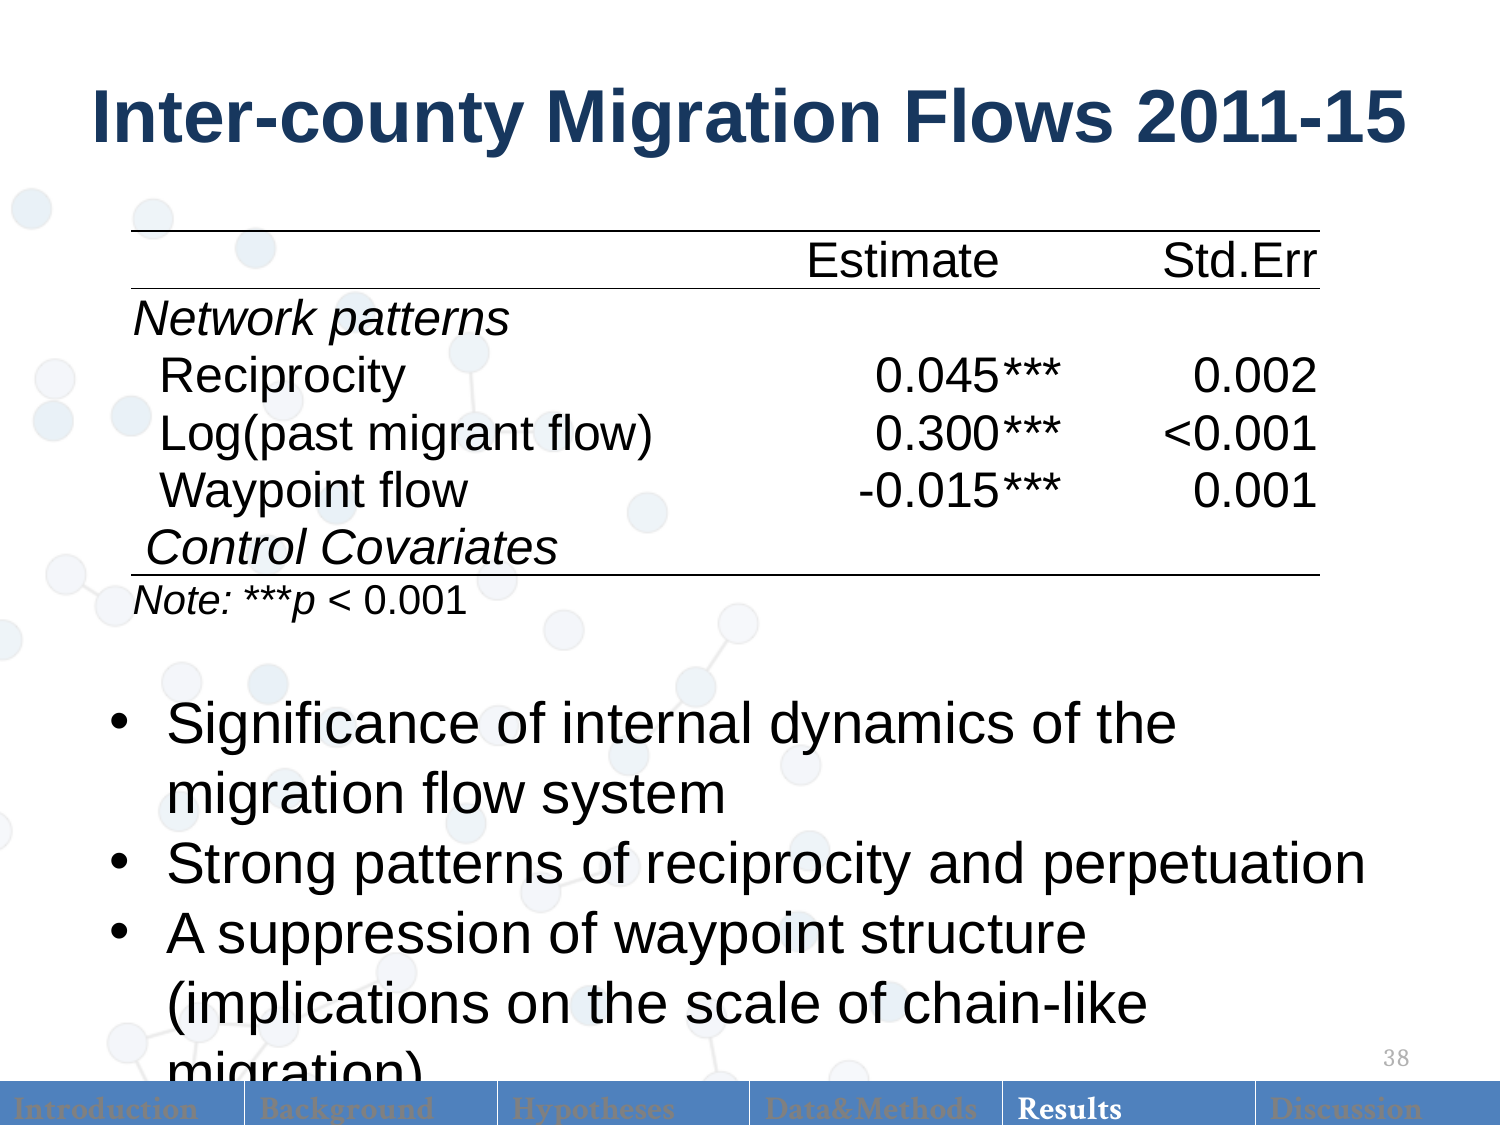

# Inter-county Migration Flows 2011-15
|  | Estimate |  | Std.Err |
| --- | --- | --- | --- |
| Network patterns |  |  |  |
| Reciprocity | 0.045 | \*\*\* | 0.002 |
| Log(past migrant flow) | 0.300 | \*\*\* | <0.001 |
| Waypoint flow | -0.015 | \*\*\* | 0.001 |
| Control Covariates |  |  |  |
| Note: \*\*\*p < 0.001 |  |  |  |
Significance of internal dynamics of the migration flow system
Strong patterns of reciprocity and perpetuation
A suppression of waypoint structure (implications on the scale of chain-like migration)
38
| Introduction | Background | Hypotheses | Data&Methods | Results | Discussion |
| --- | --- | --- | --- | --- | --- |